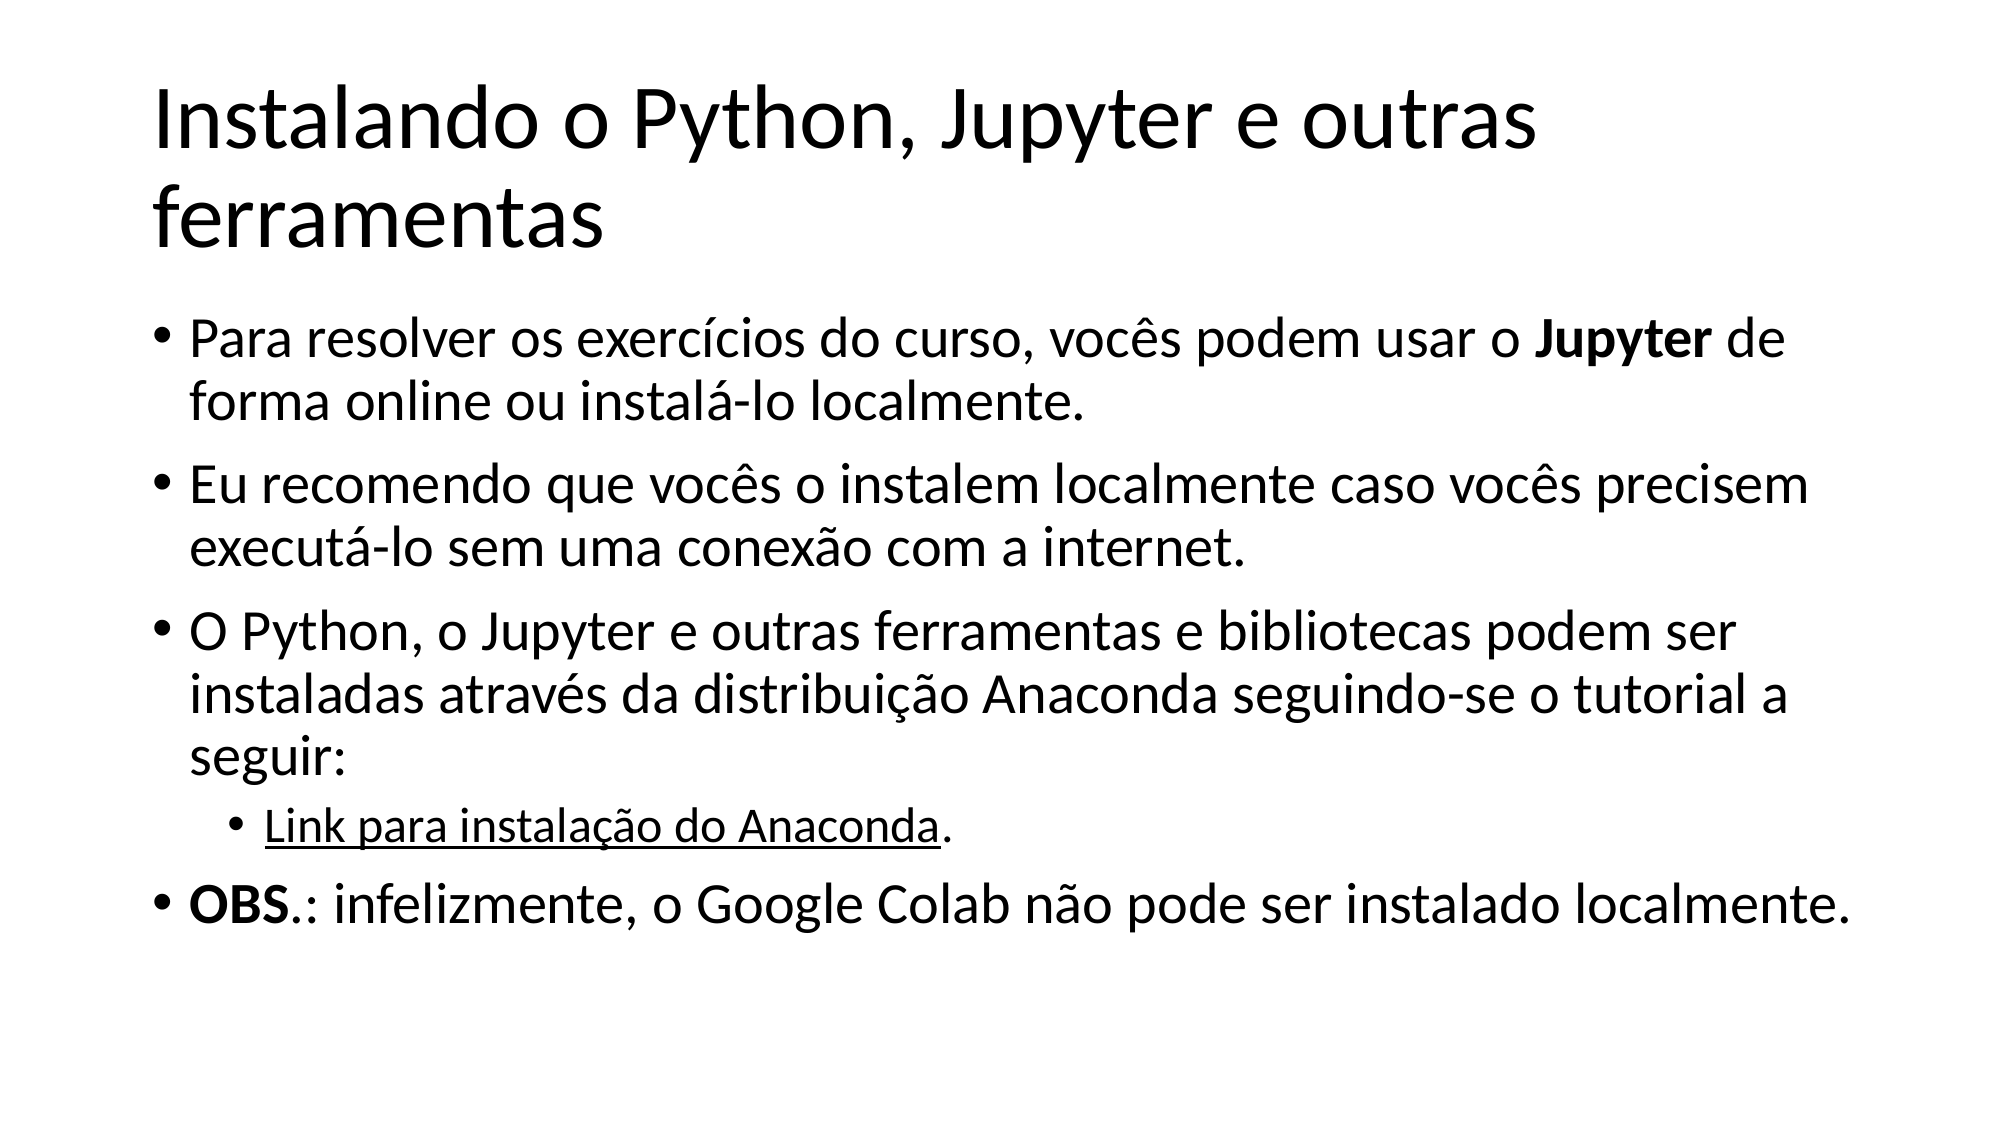

# Instalando o Python, Jupyter e outras ferramentas
Para resolver os exercícios do curso, vocês podem usar o Jupyter de forma online ou instalá-lo localmente.
Eu recomendo que vocês o instalem localmente caso vocês precisem executá-lo sem uma conexão com a internet.
O Python, o Jupyter e outras ferramentas e bibliotecas podem ser instaladas através da distribuição Anaconda seguindo-se o tutorial a seguir:
Link para instalação do Anaconda.
OBS.: infelizmente, o Google Colab não pode ser instalado localmente.